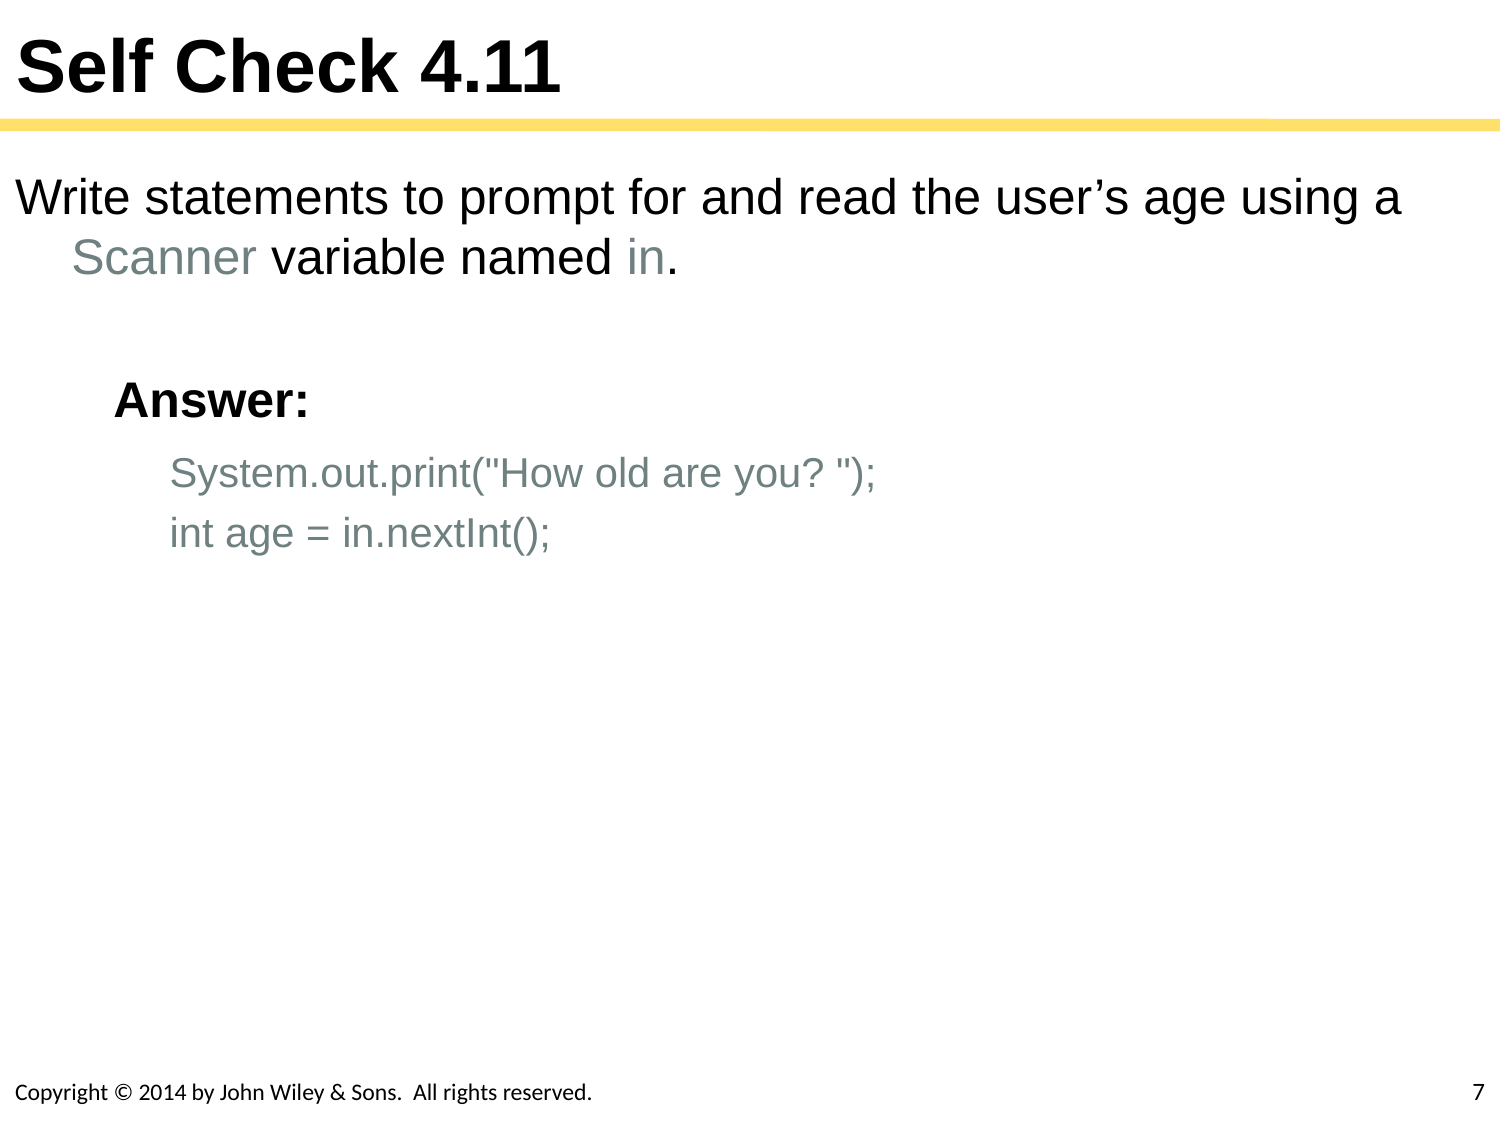

# Self Check 4.11
Write statements to prompt for and read the user’s age using a Scanner variable named in.
Answer:
	System.out.print("How old are you? ");
	int age = in.nextInt();